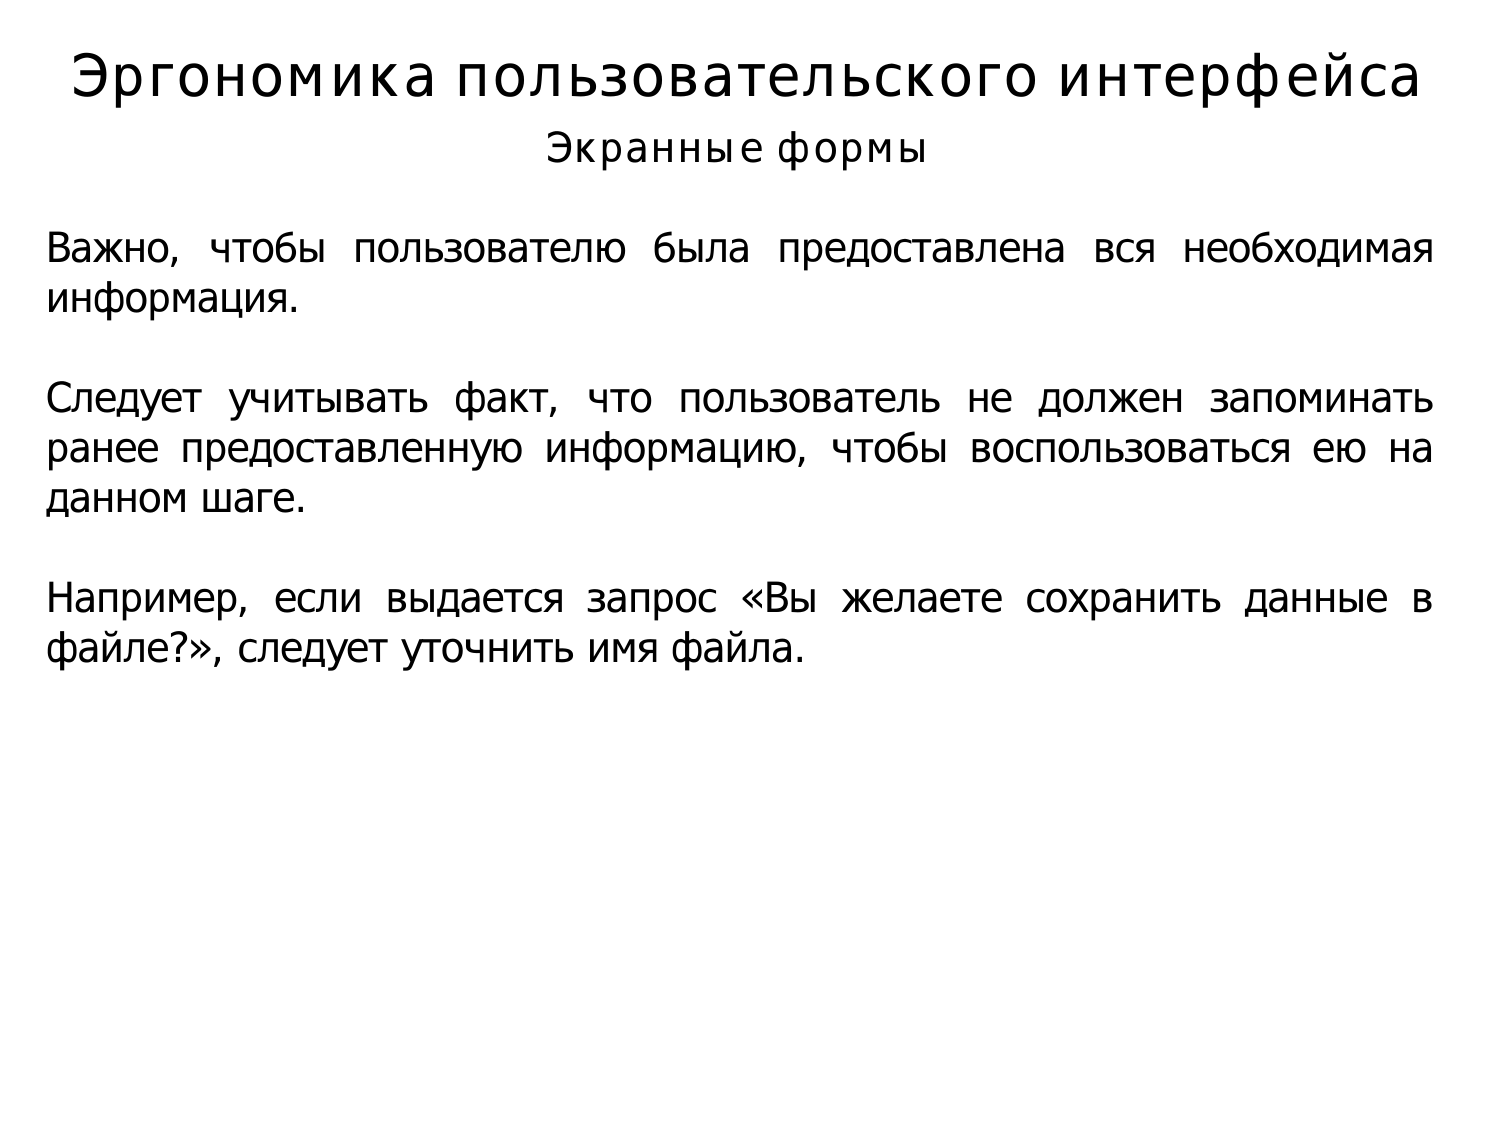

Эргономика пользовательского интерфейса
Экранные формы

Важно, чтобы пользователю была пре­доставлена вся необходимая информация.

Следует учитывать факт, что пользователь не должен запоминать ранее предоставлен­ную информацию, чтобы воспользоваться ею на данном шаге.

Например, если выдается запрос «Вы желаете сохранить данные в файле?», следует уточнить имя файла.